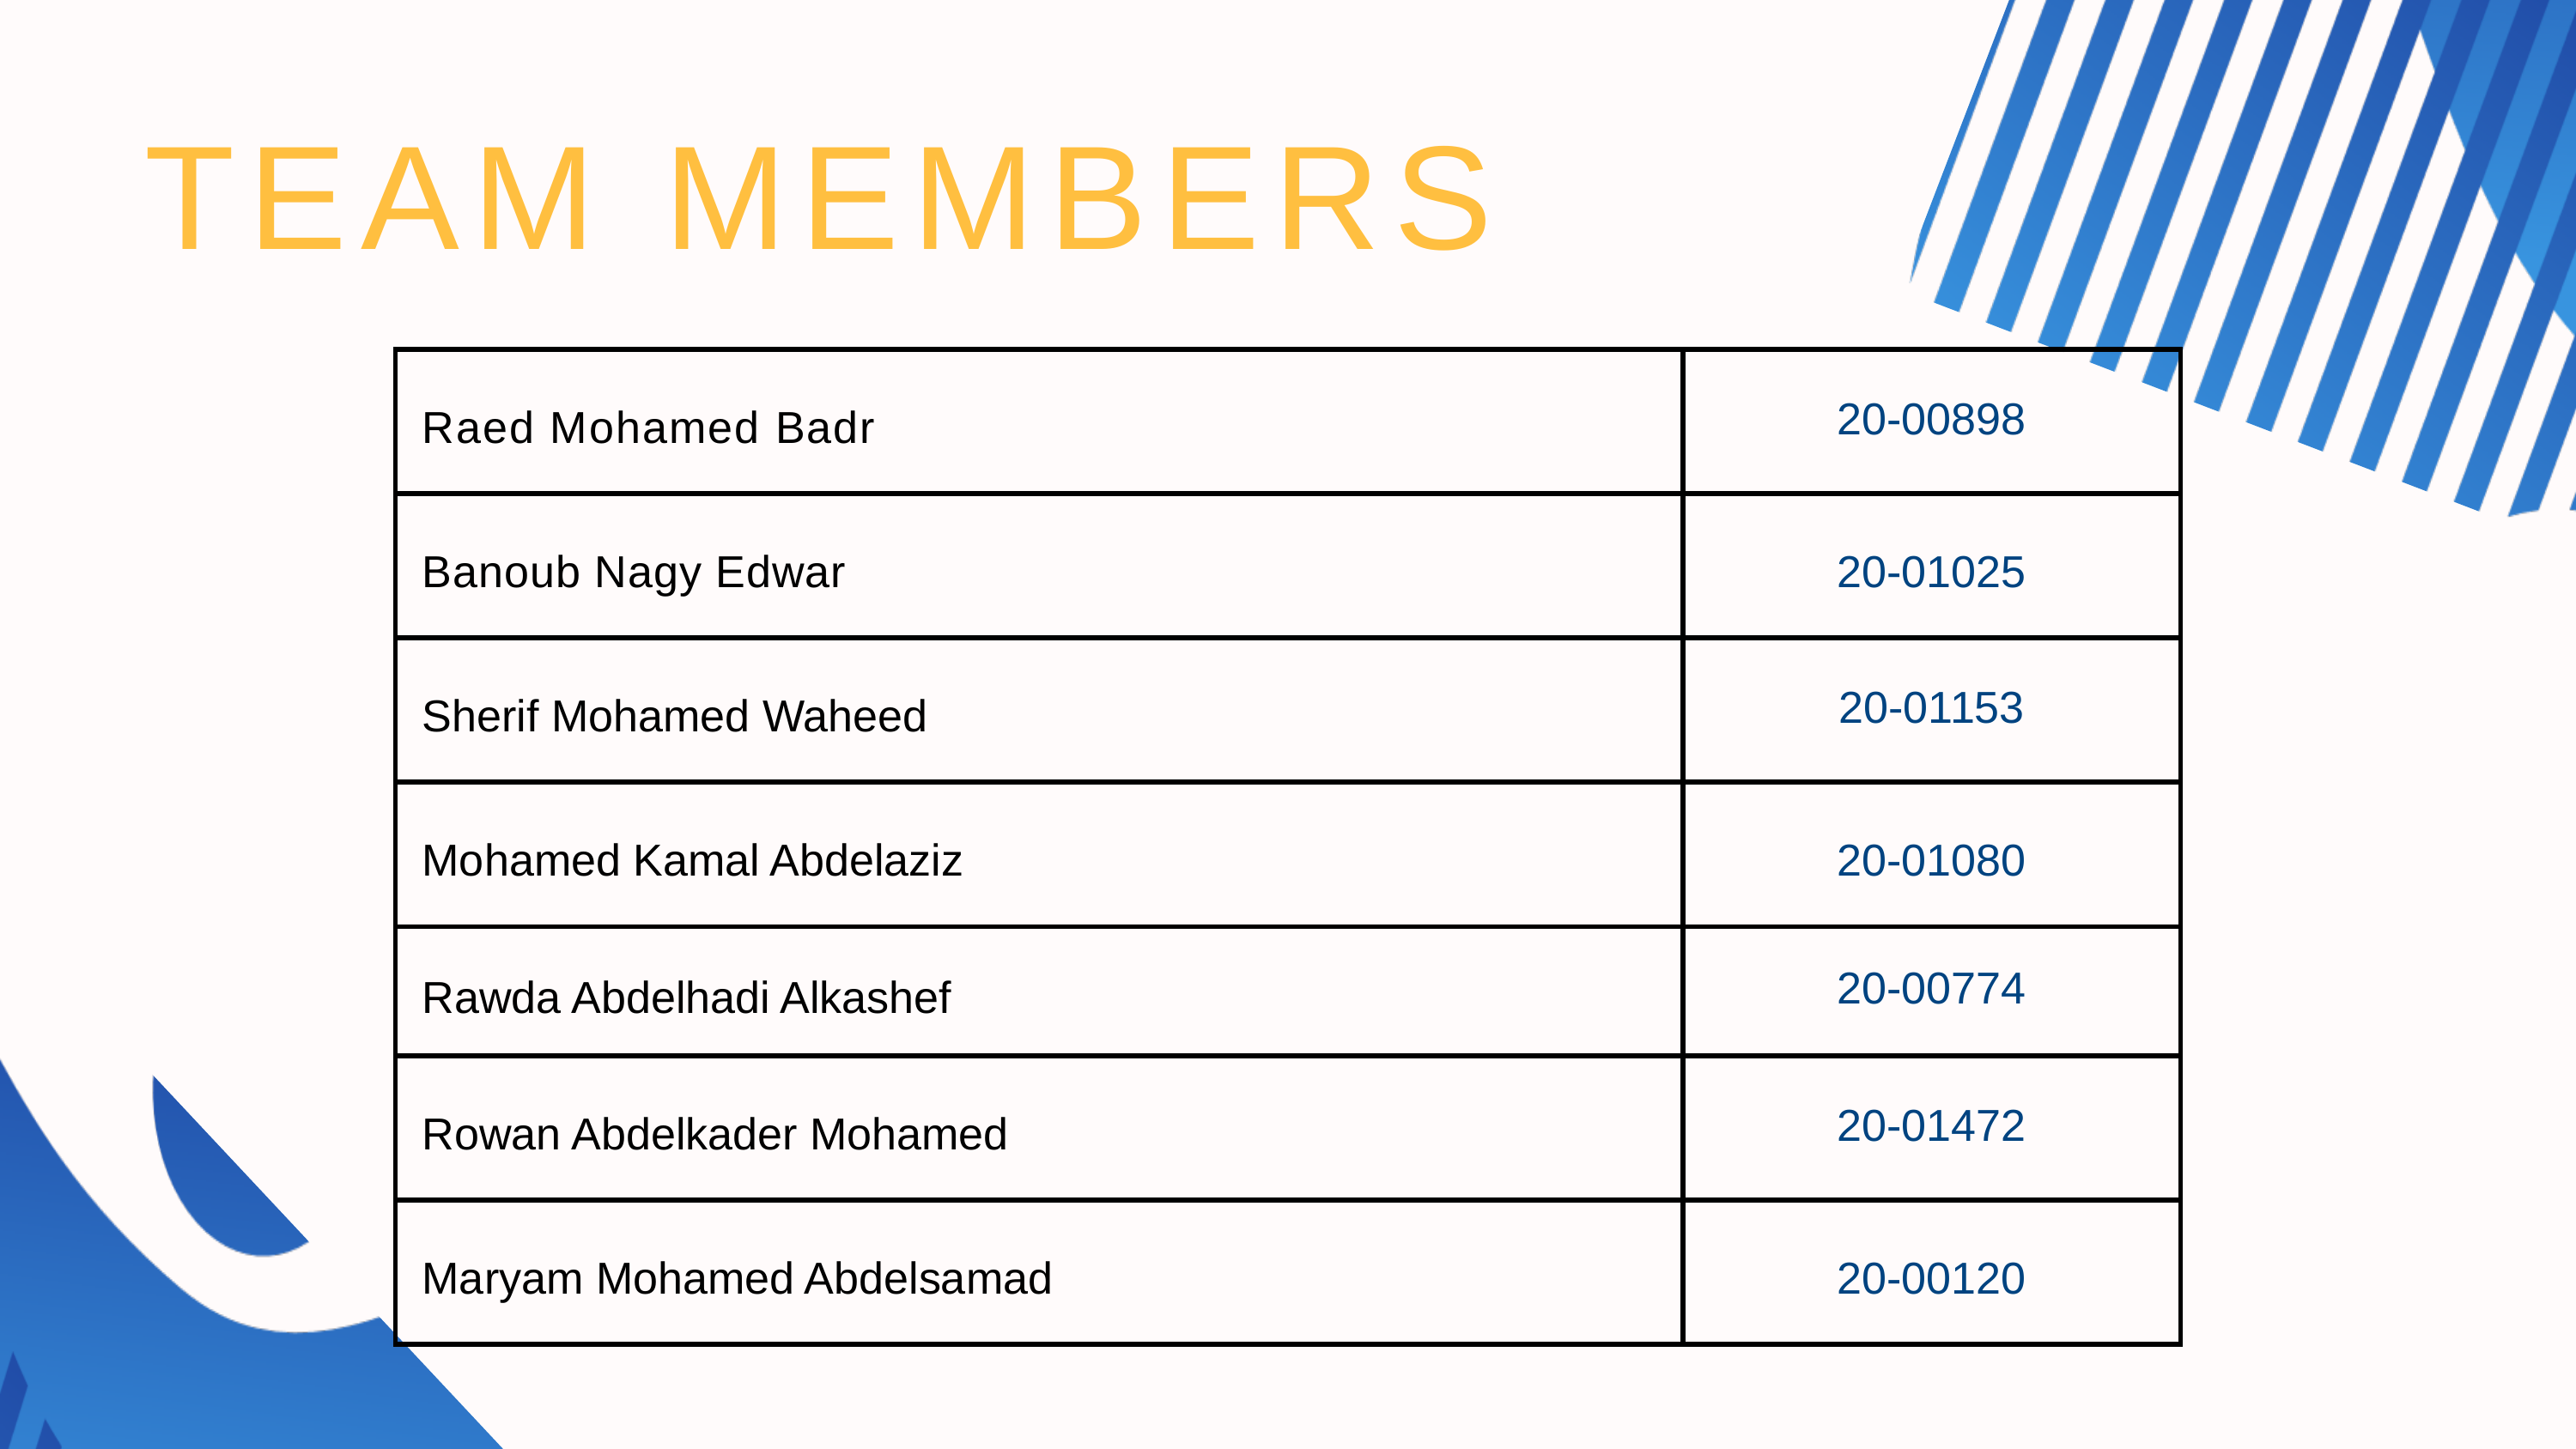

TEAM MEMBERS
| Raed Mohamed Badr | 20-0﻿0898 |
| --- | --- |
| Banoub Nagy Edwar | 20-01025 |
| Sherif Mohamed Waheed | 20-0115﻿3 |
| Mohamed Kamal Abdelaziz | 20-01080 |
| Rawda Abdelhadi Alkashef | 20-0﻿0774 |
| Rowan Abdelkader Mohamed | 20-﻿01472 |
| Maryam Mohamed Abdelsamad | 20-00120 |